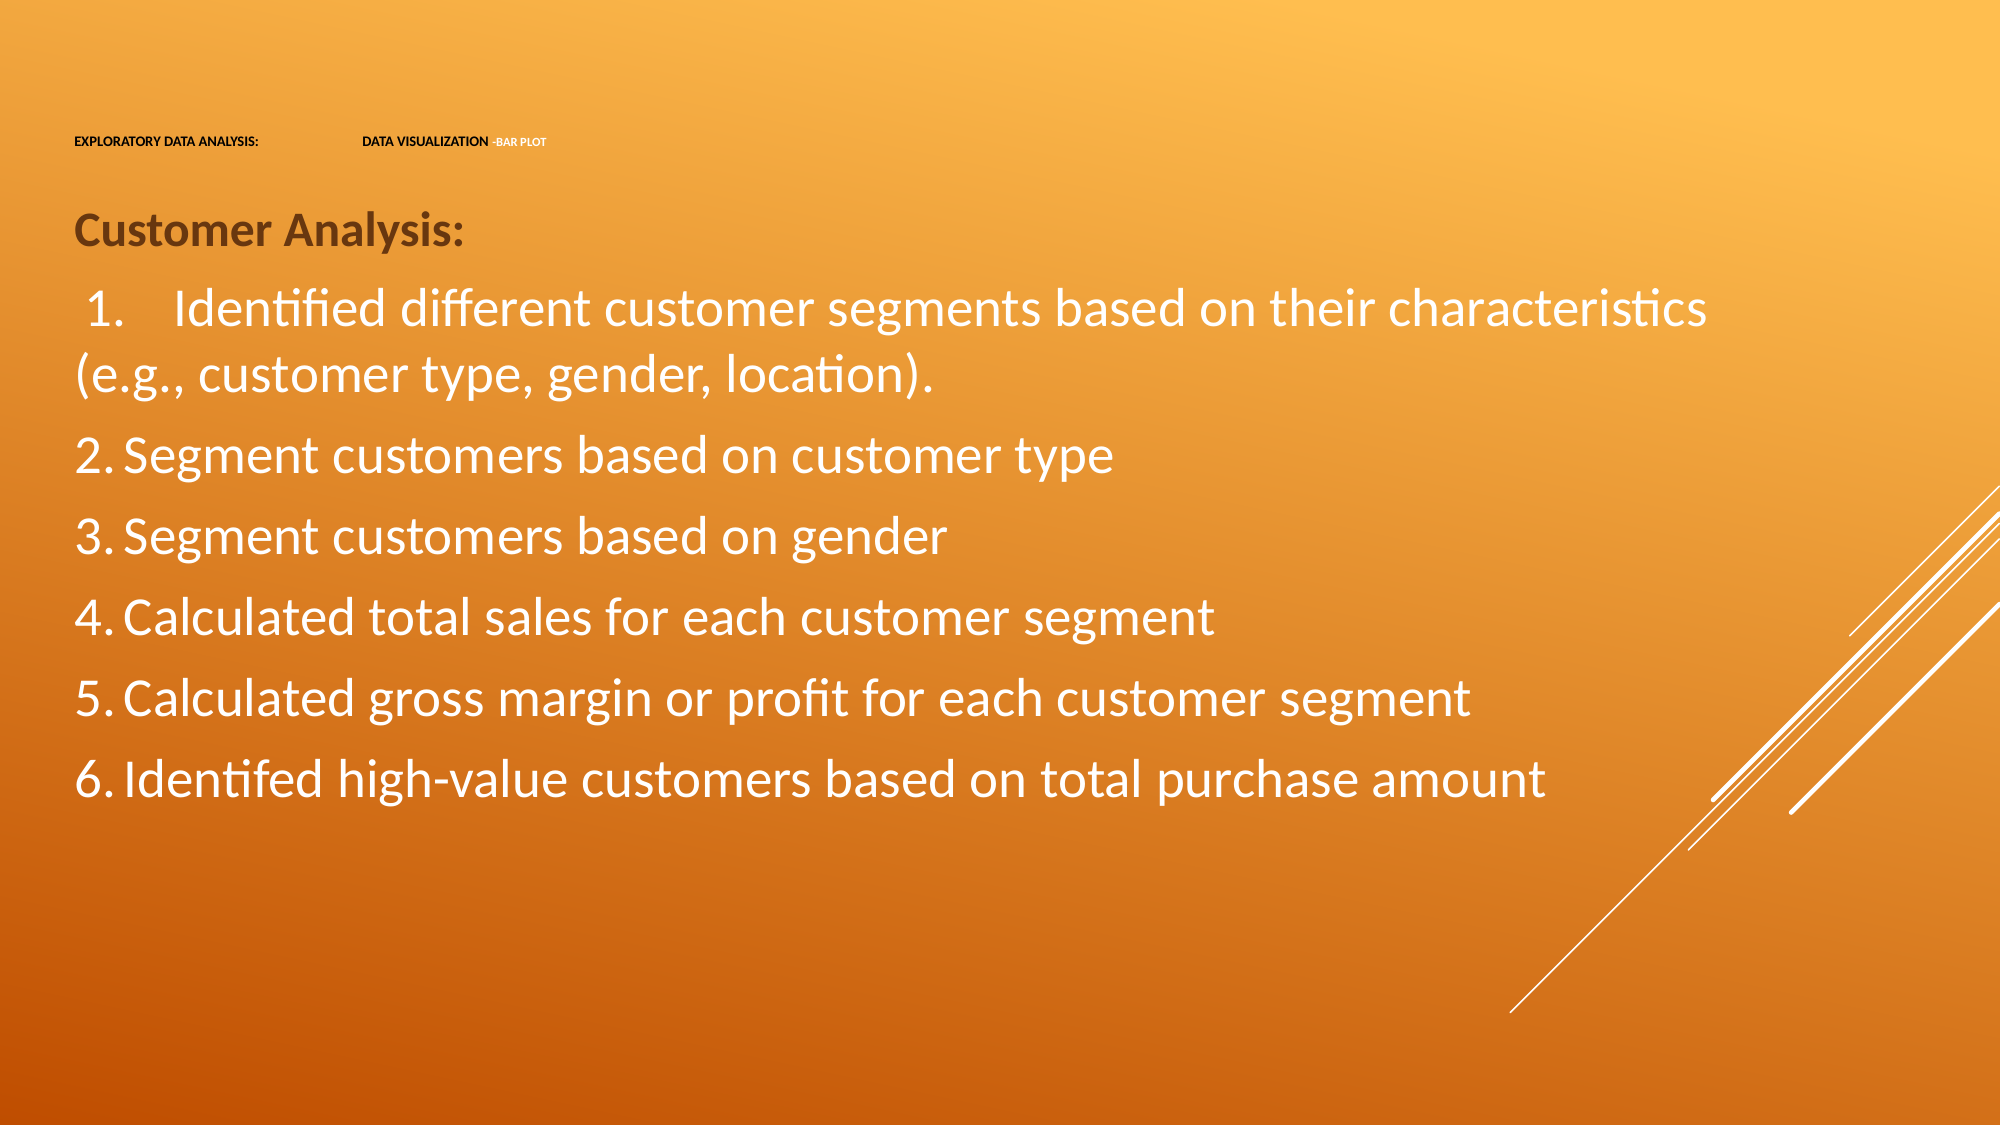

# Exploratory Data Analysis:                                Data Visualization -bar plot
Customer Analysis:
 1.	Identified different customer segments based on their characteristics (e.g., customer type, gender, location).
2.	Segment customers based on customer type
3.	Segment customers based on gender
4.	Calculated total sales for each customer segment
5.	Calculated gross margin or profit for each customer segment
6.	Identifed high-value customers based on total purchase amount